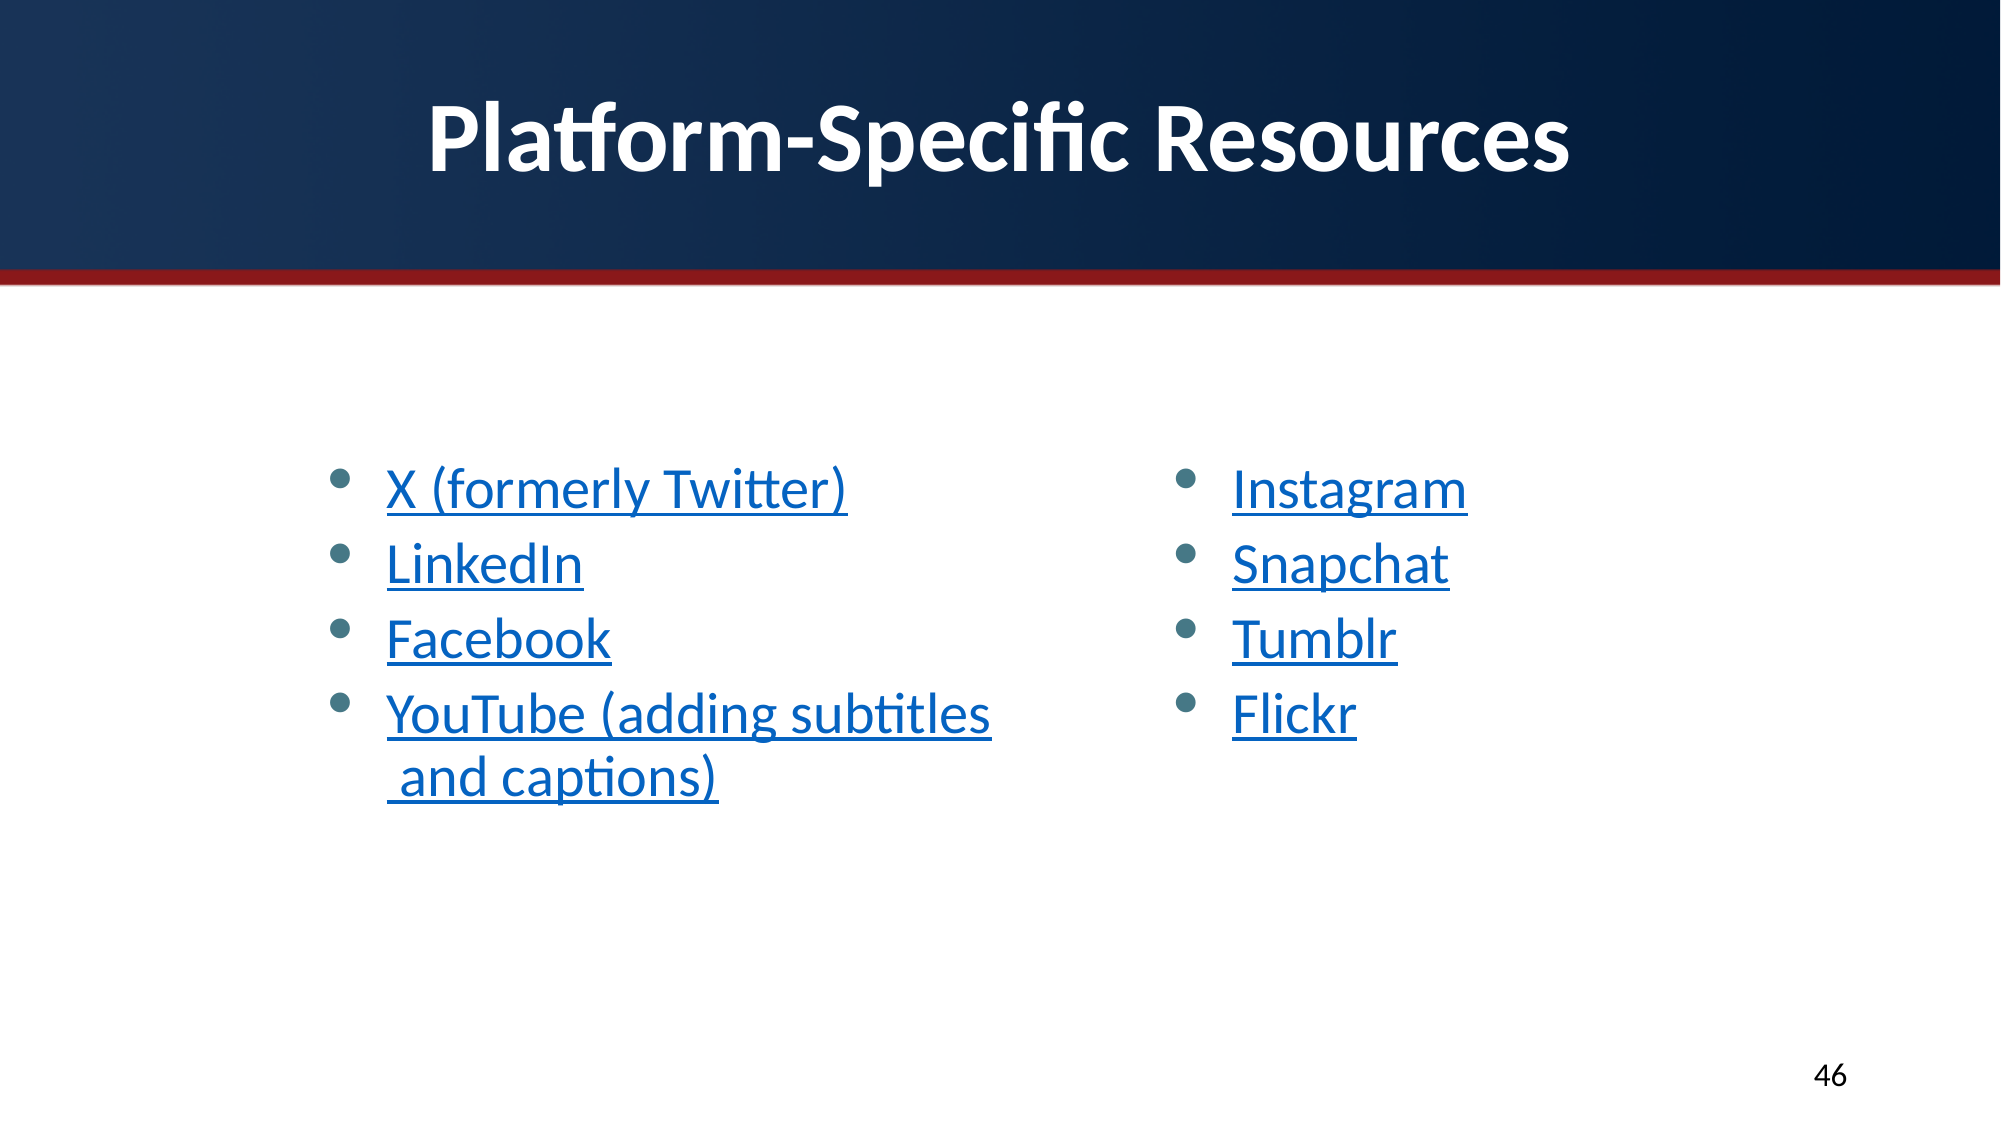

# Platform-Specific Resources
X (formerly Twitter)
LinkedIn
Facebook
YouTube (adding subtitles and captions)
Instagram
Snapchat
Tumblr
Flickr
46